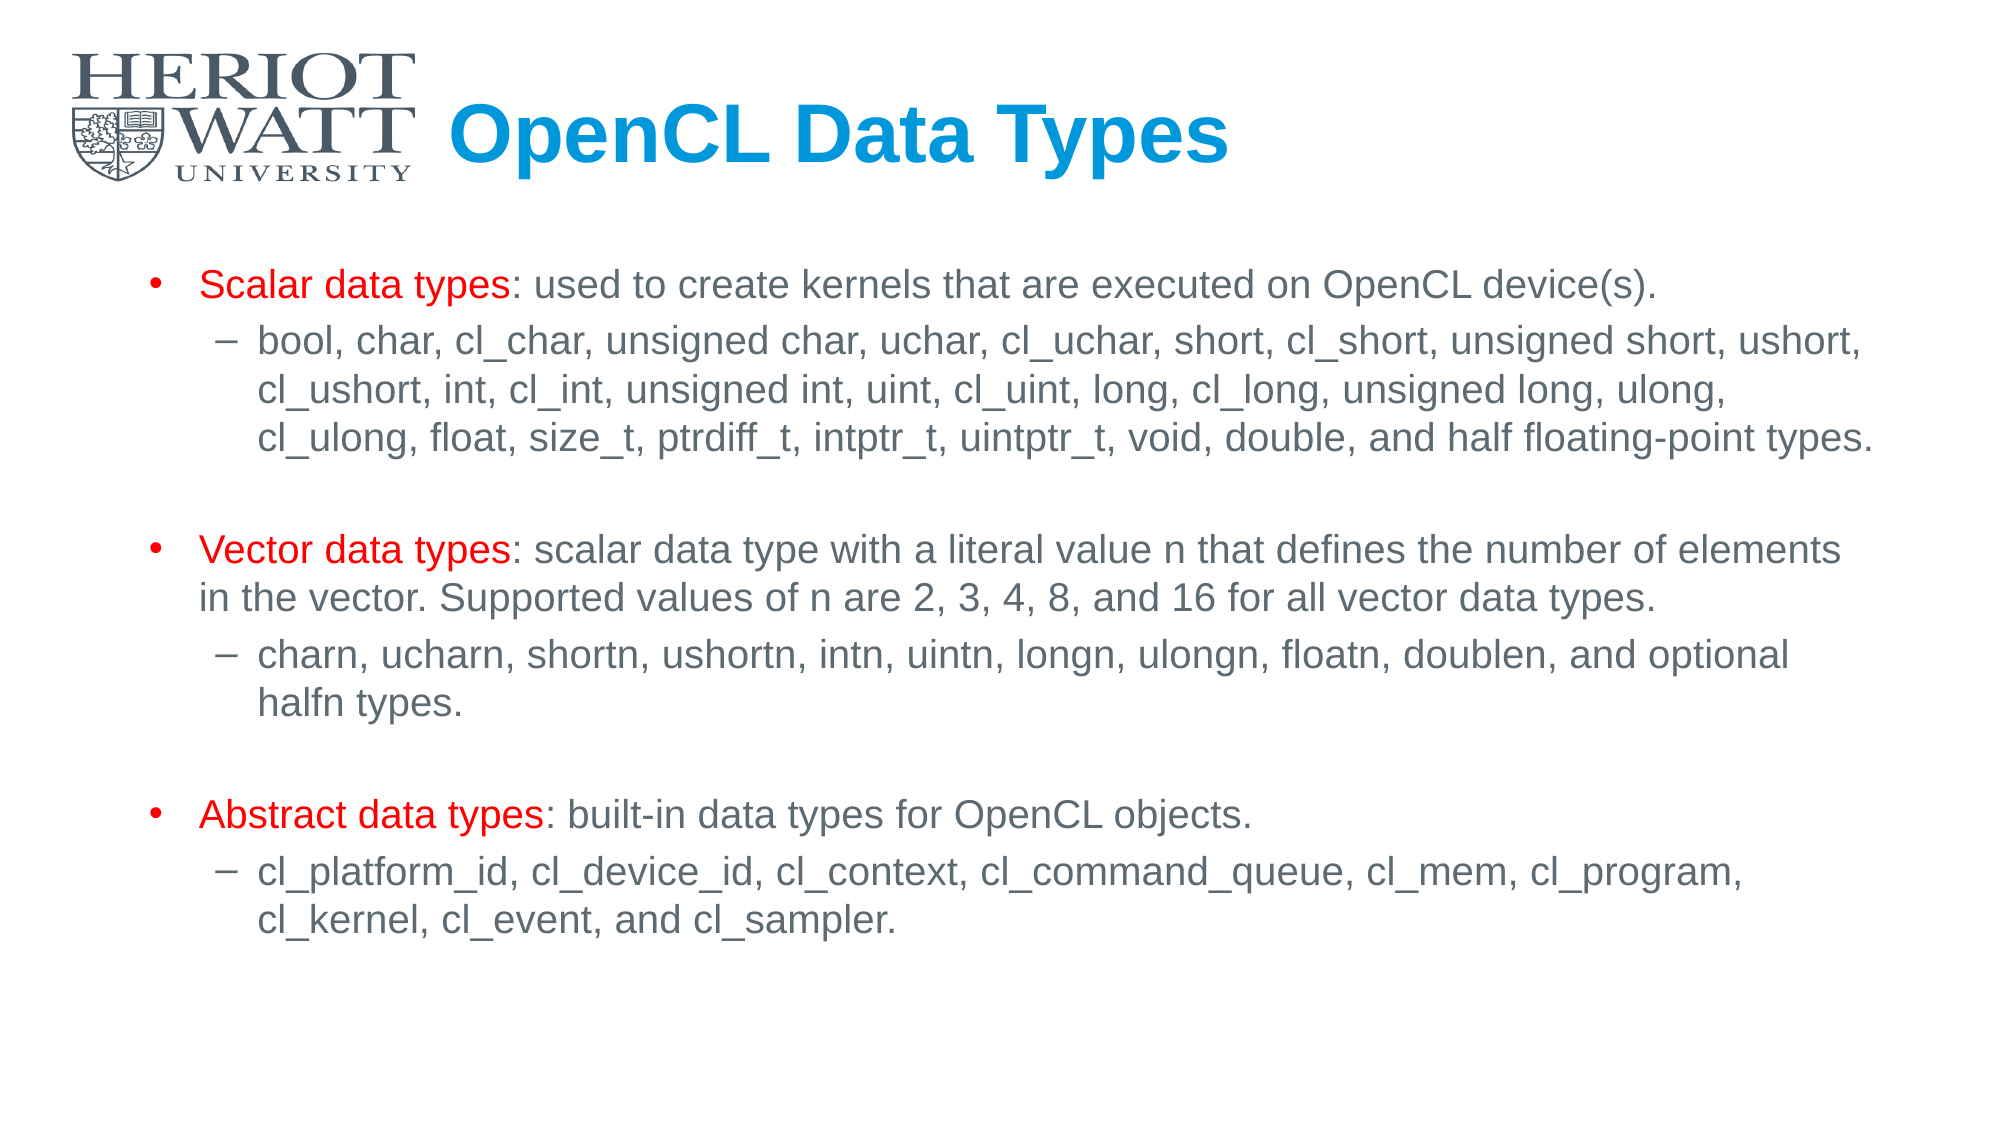

# OpenCL Data Types
Scalar data types: used to create kernels that are executed on OpenCL device(s).
bool, char, cl_char, unsigned char, uchar, cl_uchar, short, cl_short, unsigned short, ushort, cl_ushort, int, cl_int, unsigned int, uint, cl_uint, long, cl_long, unsigned long, ulong, cl_ulong, float, size_t, ptrdiff_t, intptr_t, uintptr_t, void, double, and half floating-point types.

Vector data types: scalar data type with a literal value n that defines the number of elements in the vector. Supported values of n are 2, 3, 4, 8, and 16 for all vector data types.
charn, ucharn, shortn, ushortn, intn, uintn, longn, ulongn, floatn, doublen, and optional halfn types.

Abstract data types: built-in data types for OpenCL objects.
cl_platform_id, cl_device_id, cl_context, cl_command_queue, cl_mem, cl_program, cl_kernel, cl_event, and cl_sampler.